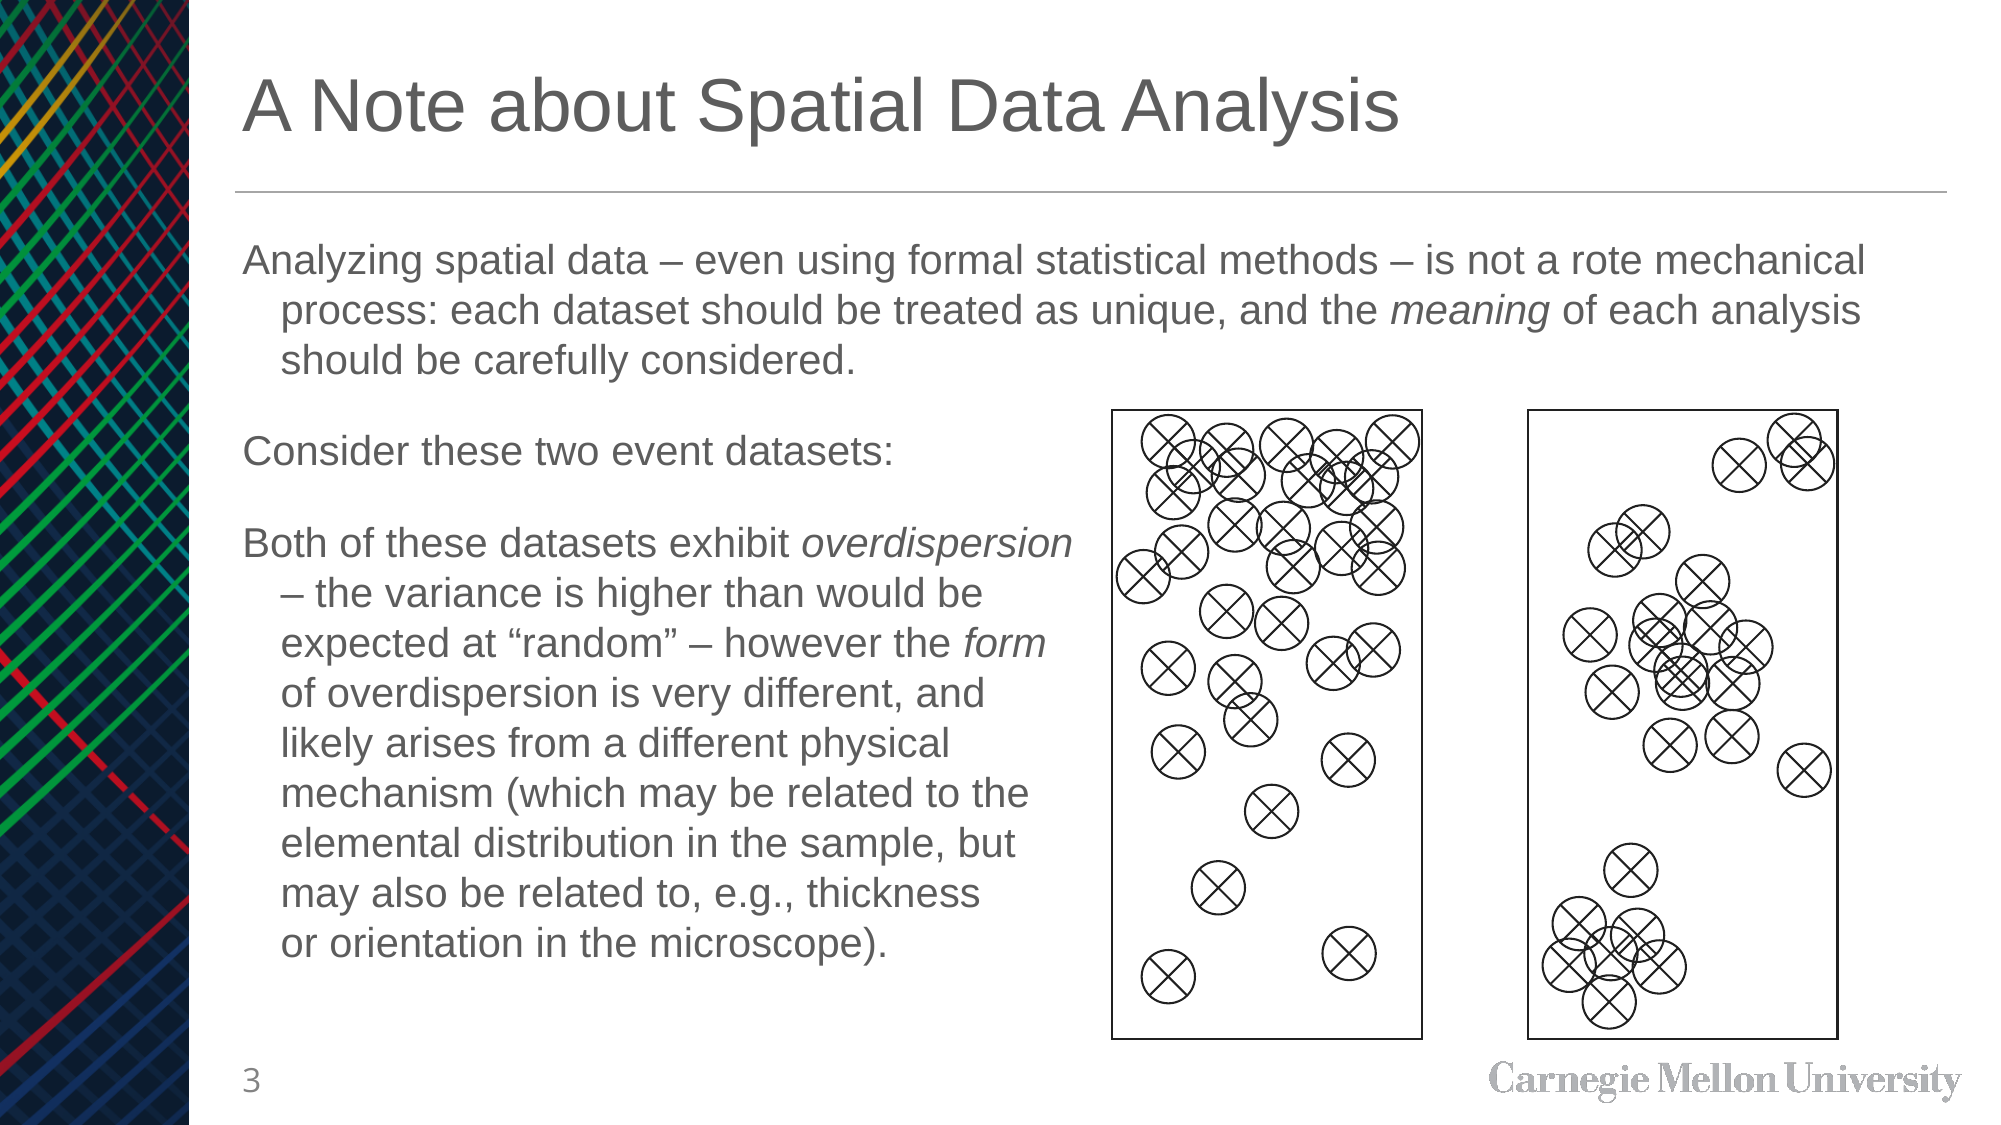

A Note about Spatial Data Analysis
Analyzing spatial data – even using formal statistical methods – is not a rote mechanical process: each dataset should be treated as unique, and the meaning of each analysis should be carefully considered.
Consider these two event datasets:
Both of these datasets exhibit overdispersion
– the variance is higher than would be
expected at “random” – however the form
of overdispersion is very different, and
likely arises from a different physical
mechanism (which may be related to the
elemental distribution in the sample, but
may also be related to, e.g., thickness
or orientation in the microscope).

3